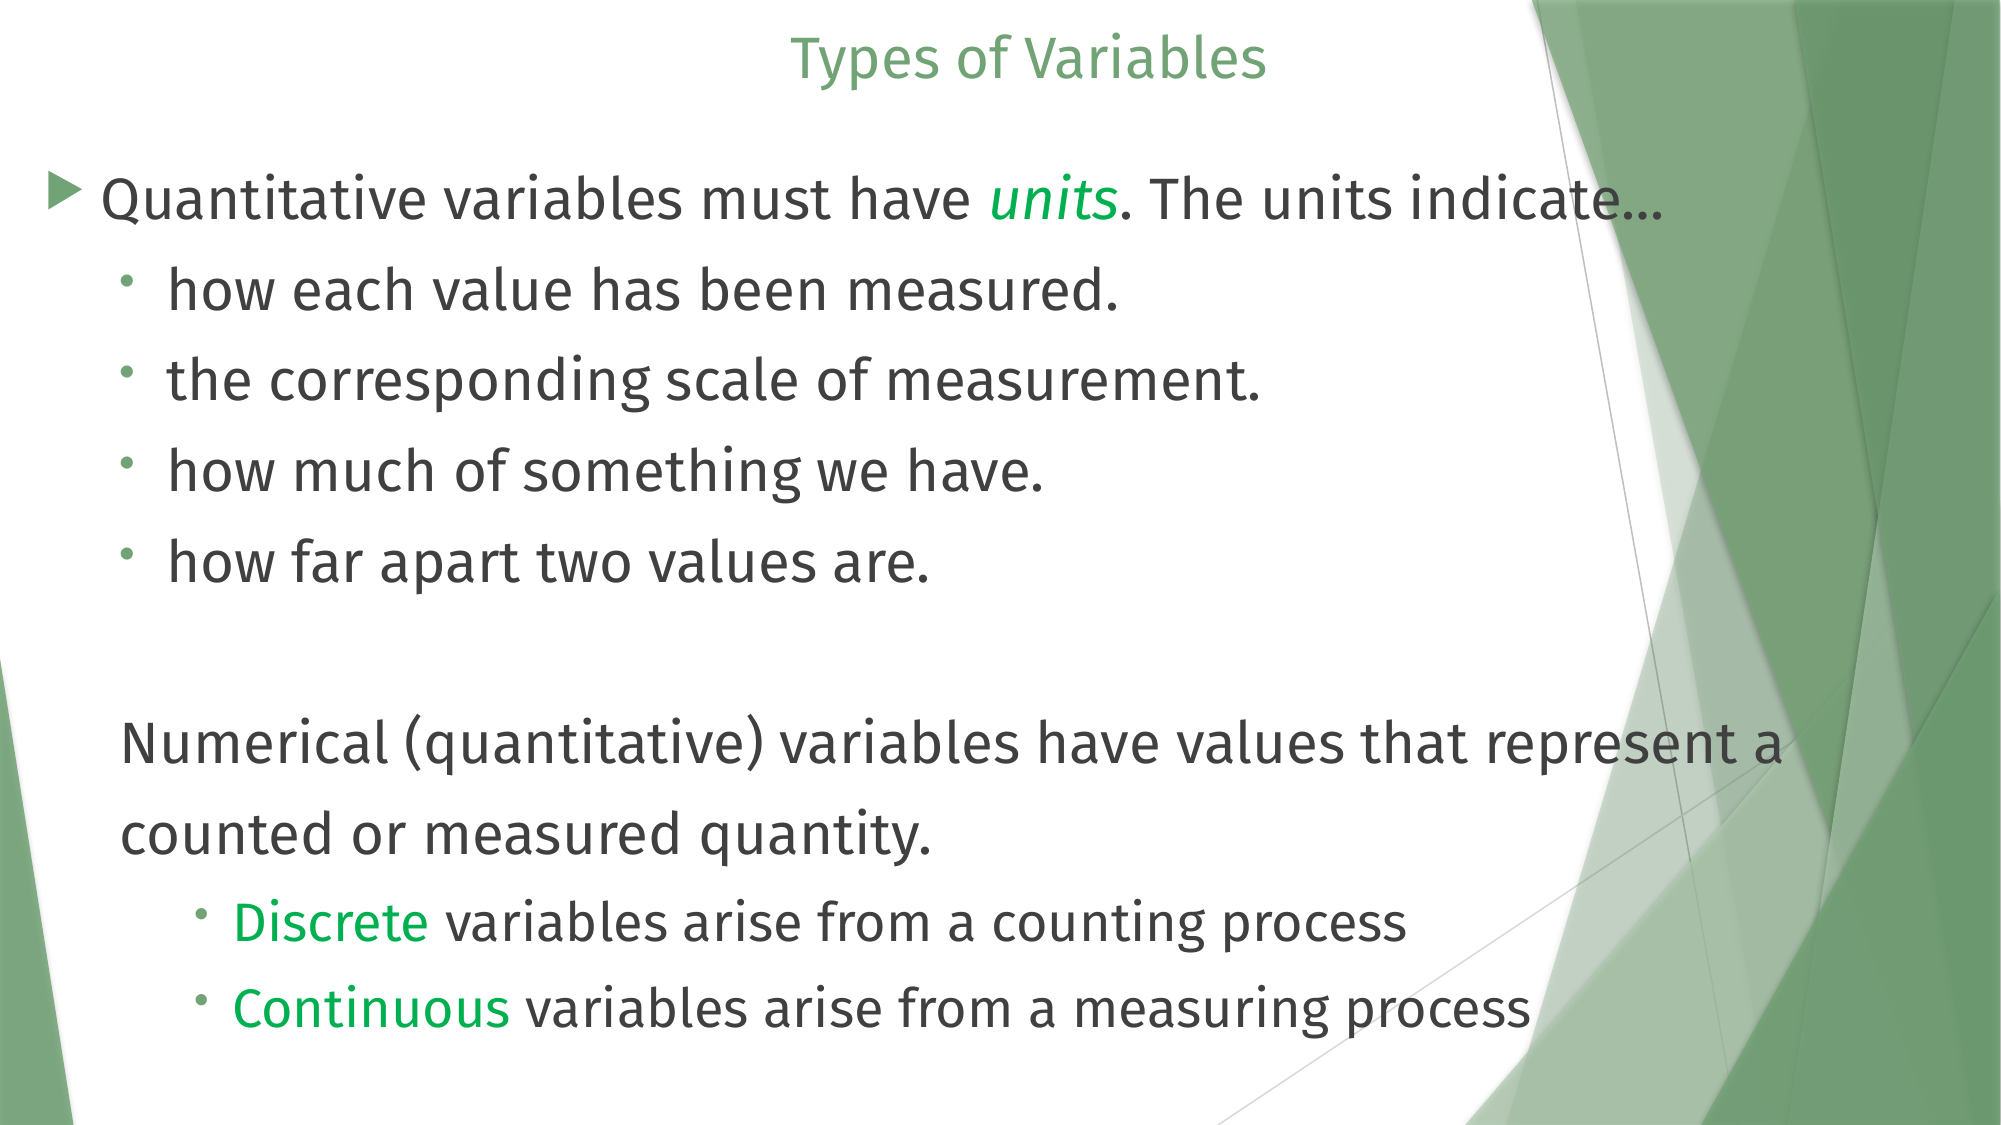

# Types of Variables
Quantitative variables must have units. The units indicate…
how each value has been measured.
the corresponding scale of measurement.
how much of something we have.
how far apart two values are.

Numerical (quantitative) variables have values that represent a
counted or measured quantity.
Discrete variables arise from a counting process
Continuous variables arise from a measuring process